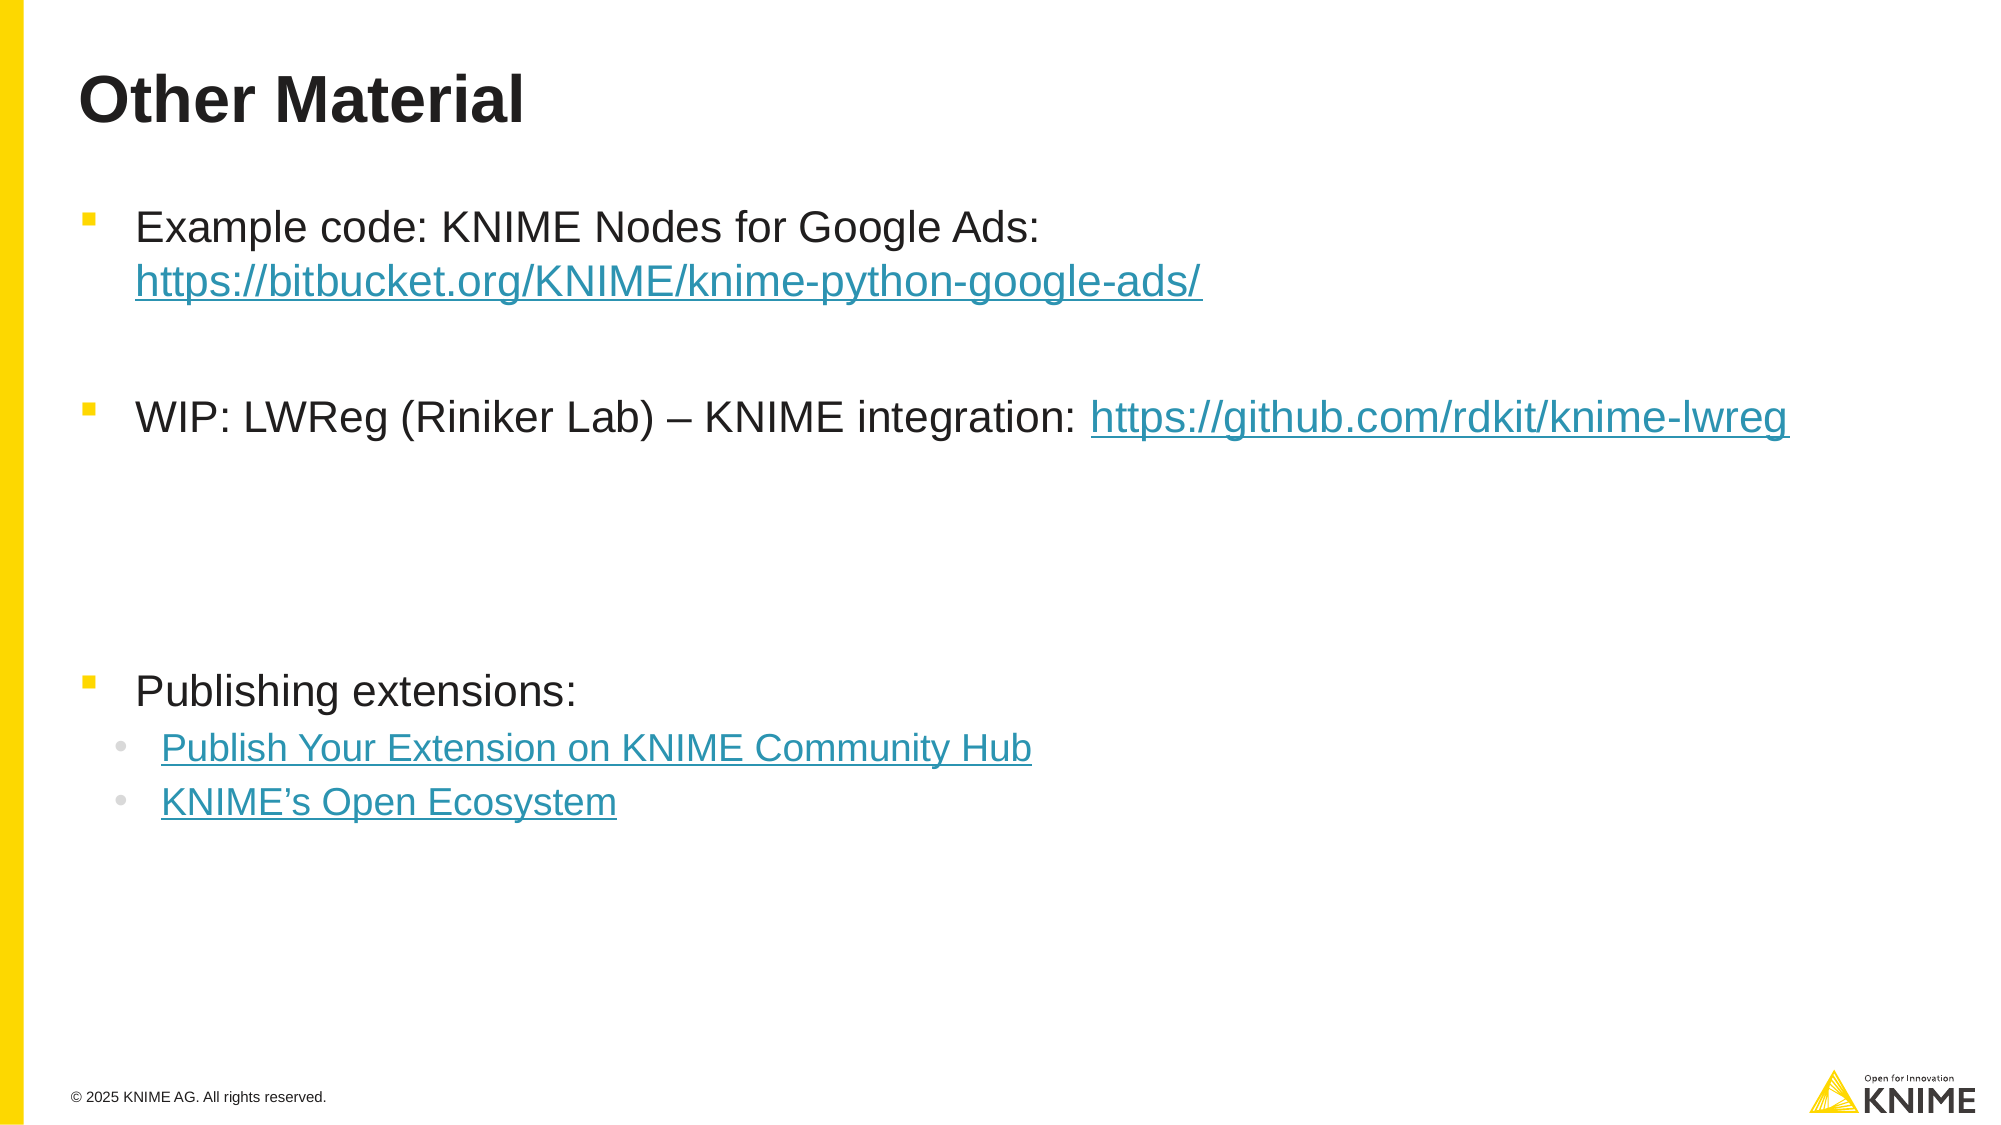

# Other Material
Example code: KNIME Nodes for Google Ads:
https://bitbucket.org/KNIME/knime-python-google-ads/

WIP: LWReg (Riniker Lab) – KNIME integration: https://github.com/rdkit/knime-lwreg

Publishing extensions:
Publish Your Extension on KNIME Community Hub
KNIME’s Open Ecosystem